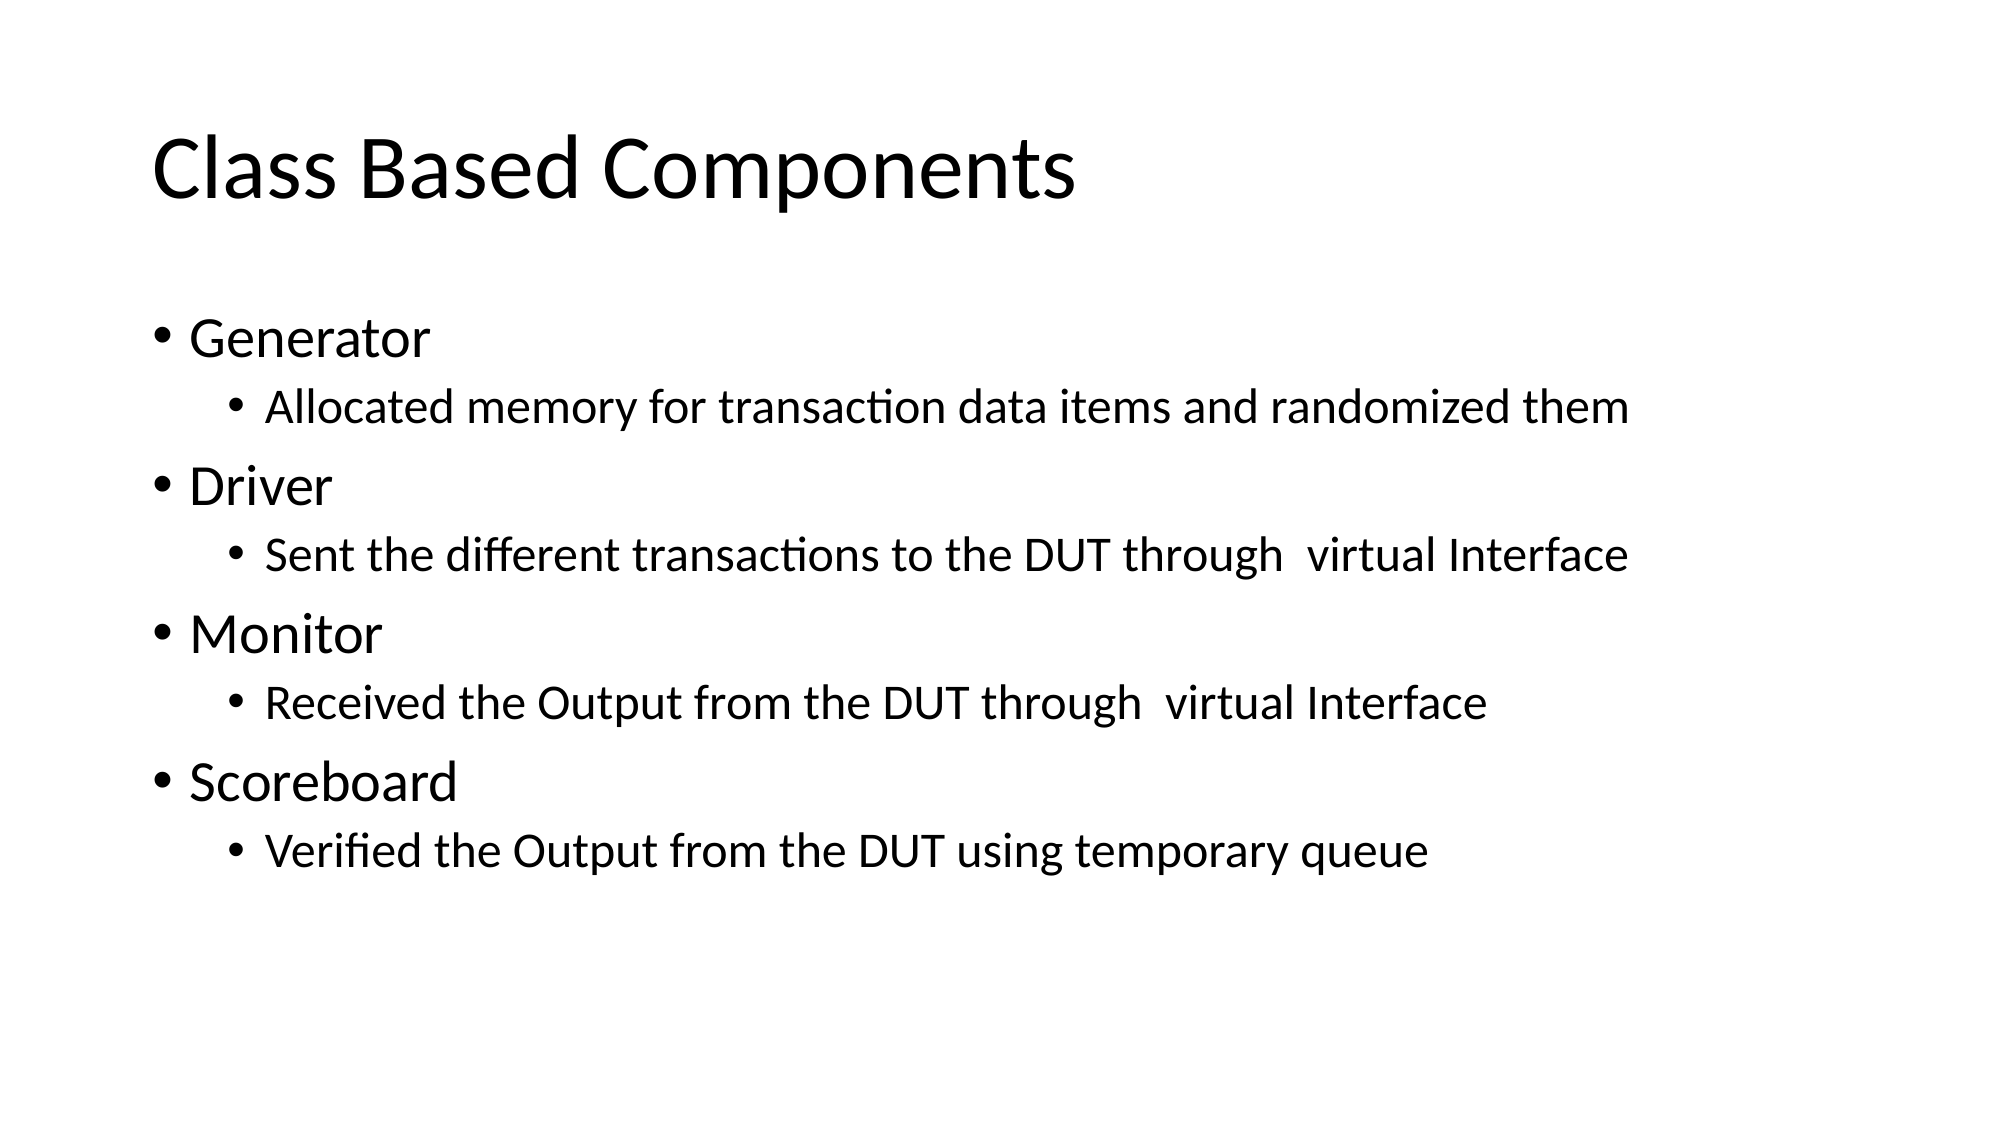

# Class Based Components
Generator
Allocated memory for transaction data items and randomized them
Driver
Sent the different transactions to the DUT through  virtual Interface
Monitor
Received the Output from the DUT through  virtual Interface
Scoreboard
Verified the Output from the DUT using temporary queue